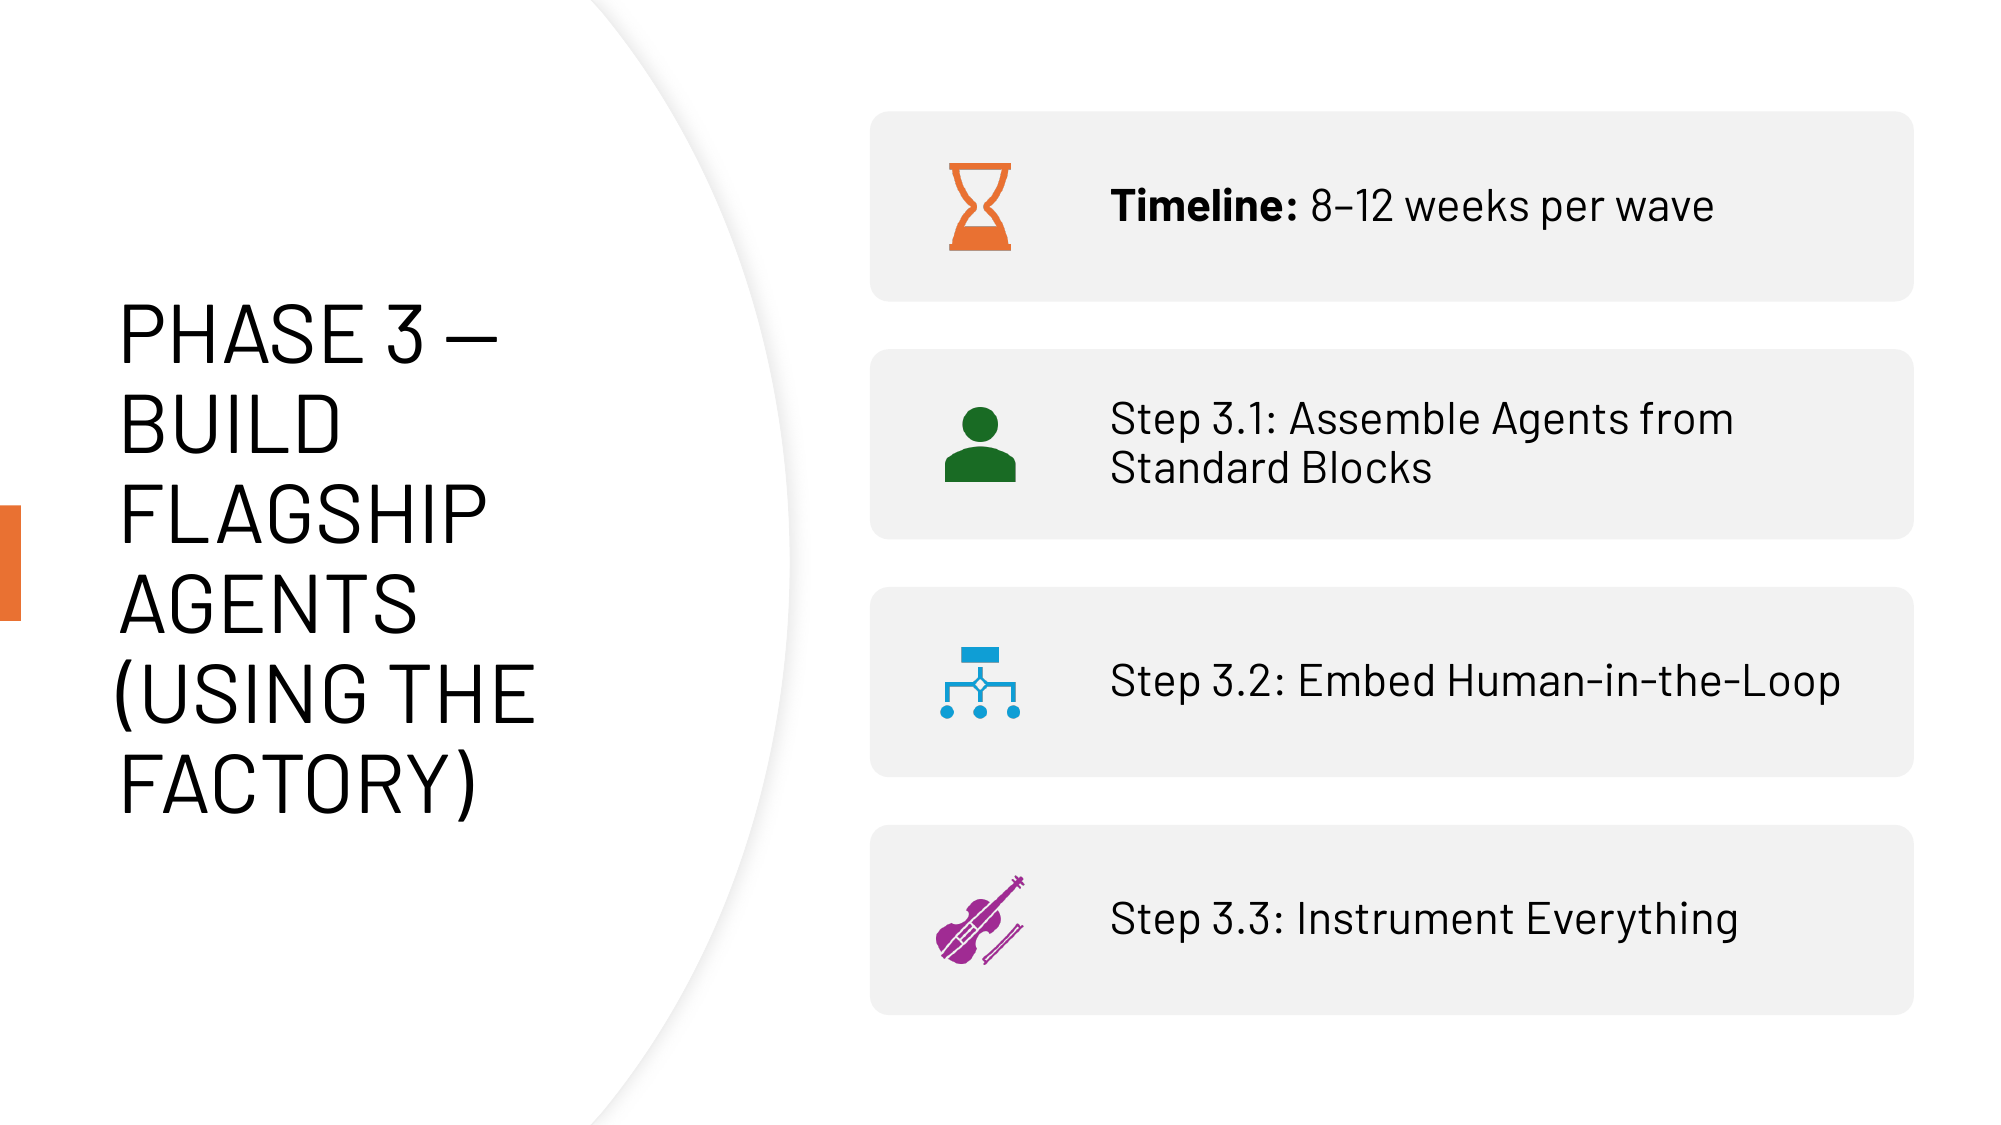

Timeline: 8–12 weeks per wave
Step 3.1: Assemble Agents from Standard Blocks
Step 3.2: Embed Human-in-the-Loop
Step 3.3: Instrument Everything
# PHASE 3 — BUILD FLAGSHIP AGENTS (USING THE FACTORY)